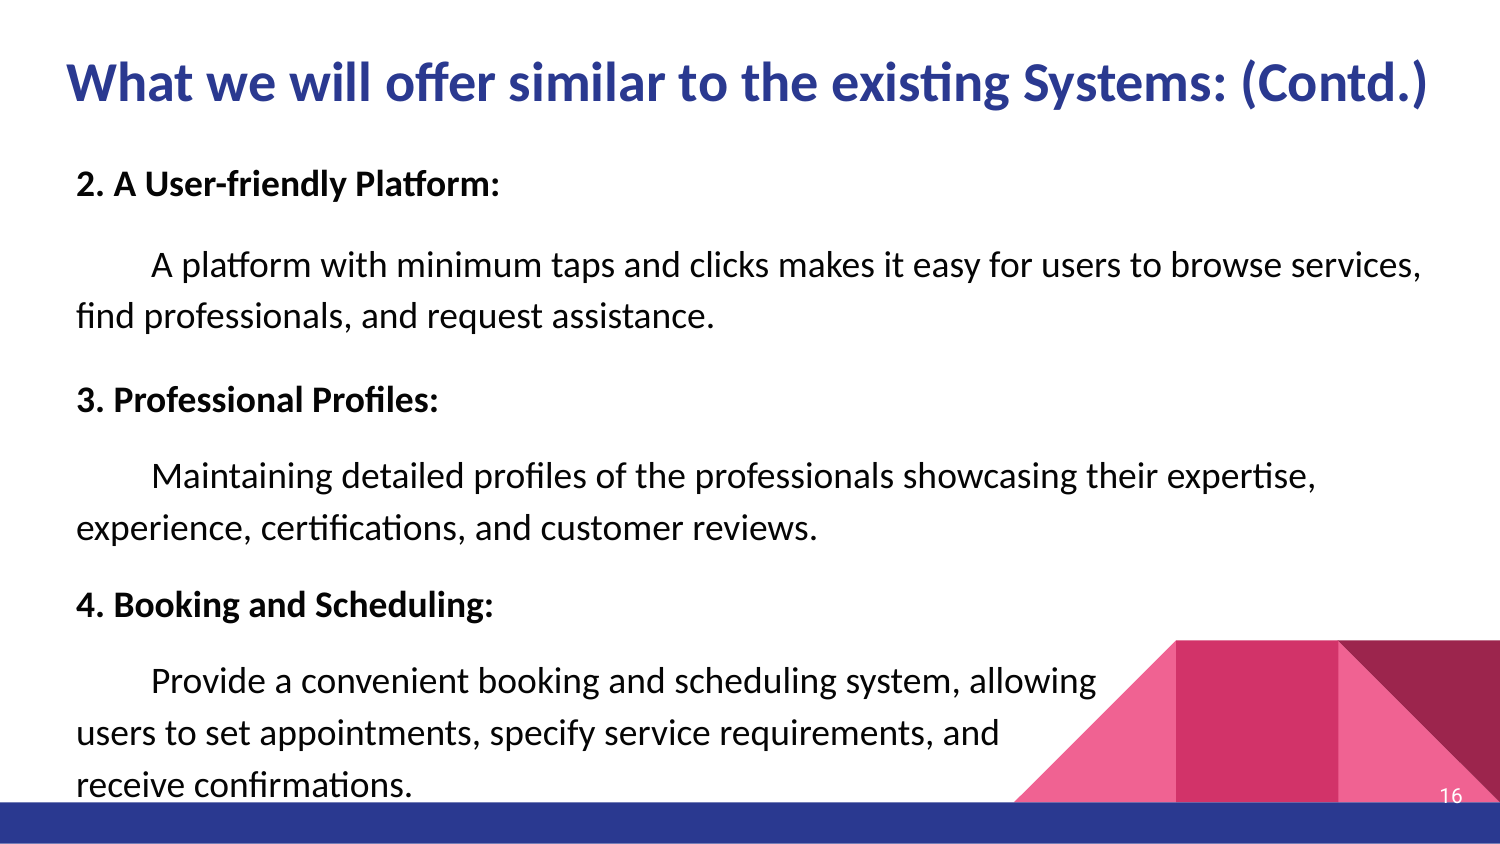

# What we will offer similar to the existing Systems: (Contd.)
2. A User-friendly Platform:

A platform with minimum taps and clicks makes it easy for users to browse services, find professionals, and request assistance.

3. Professional Profiles:
Maintaining detailed profiles of the professionals showcasing their expertise, experience, certifications, and customer reviews.
4. Booking and Scheduling:
Provide a convenient booking and scheduling system, allowing
users to set appointments, specify service requirements, and
receive confirmations.
16